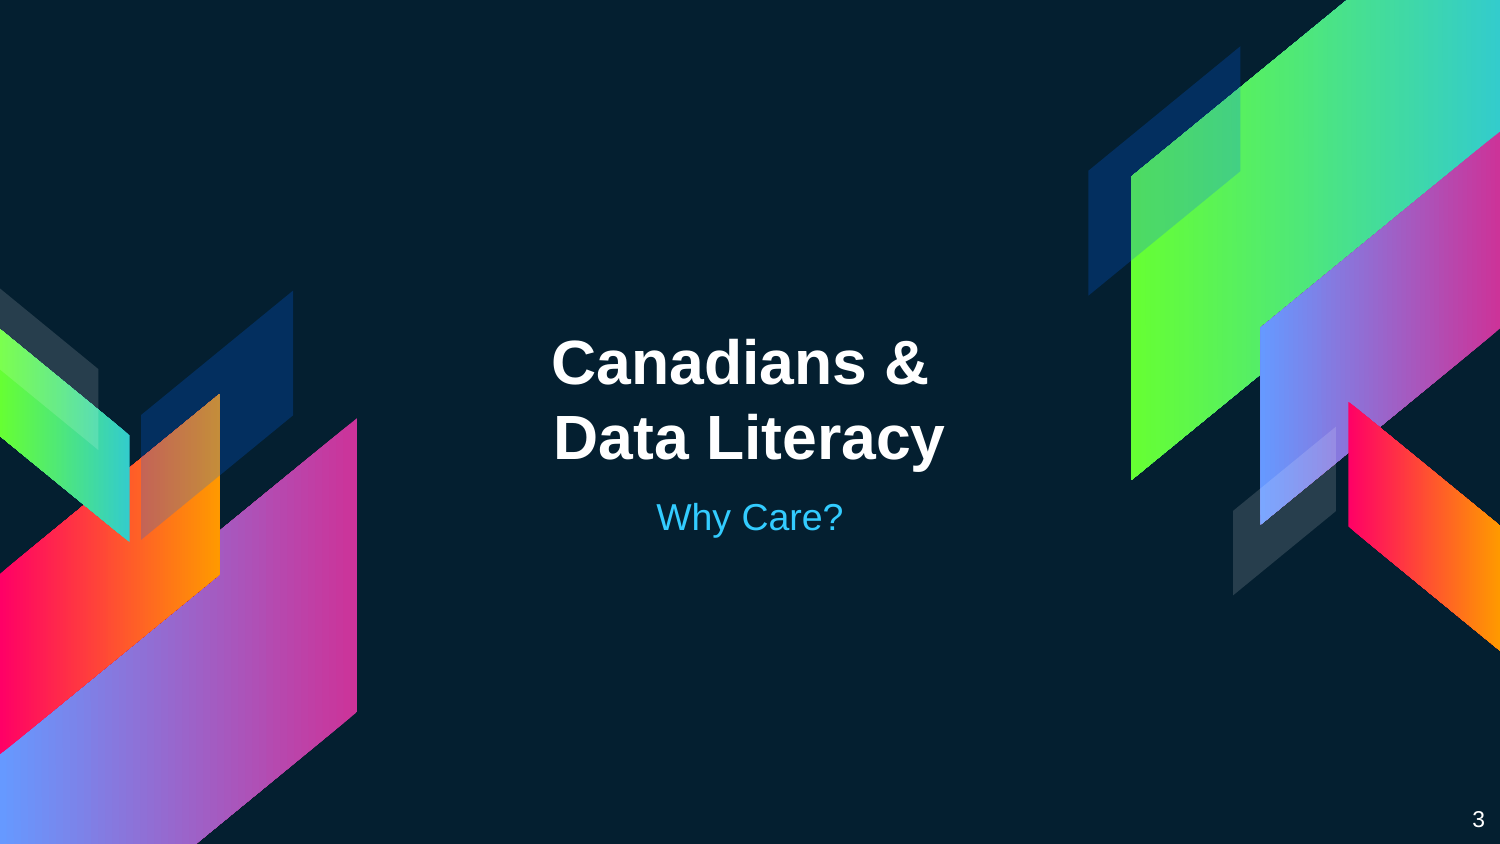

# Canadians & Data Literacy
Why Care?
3